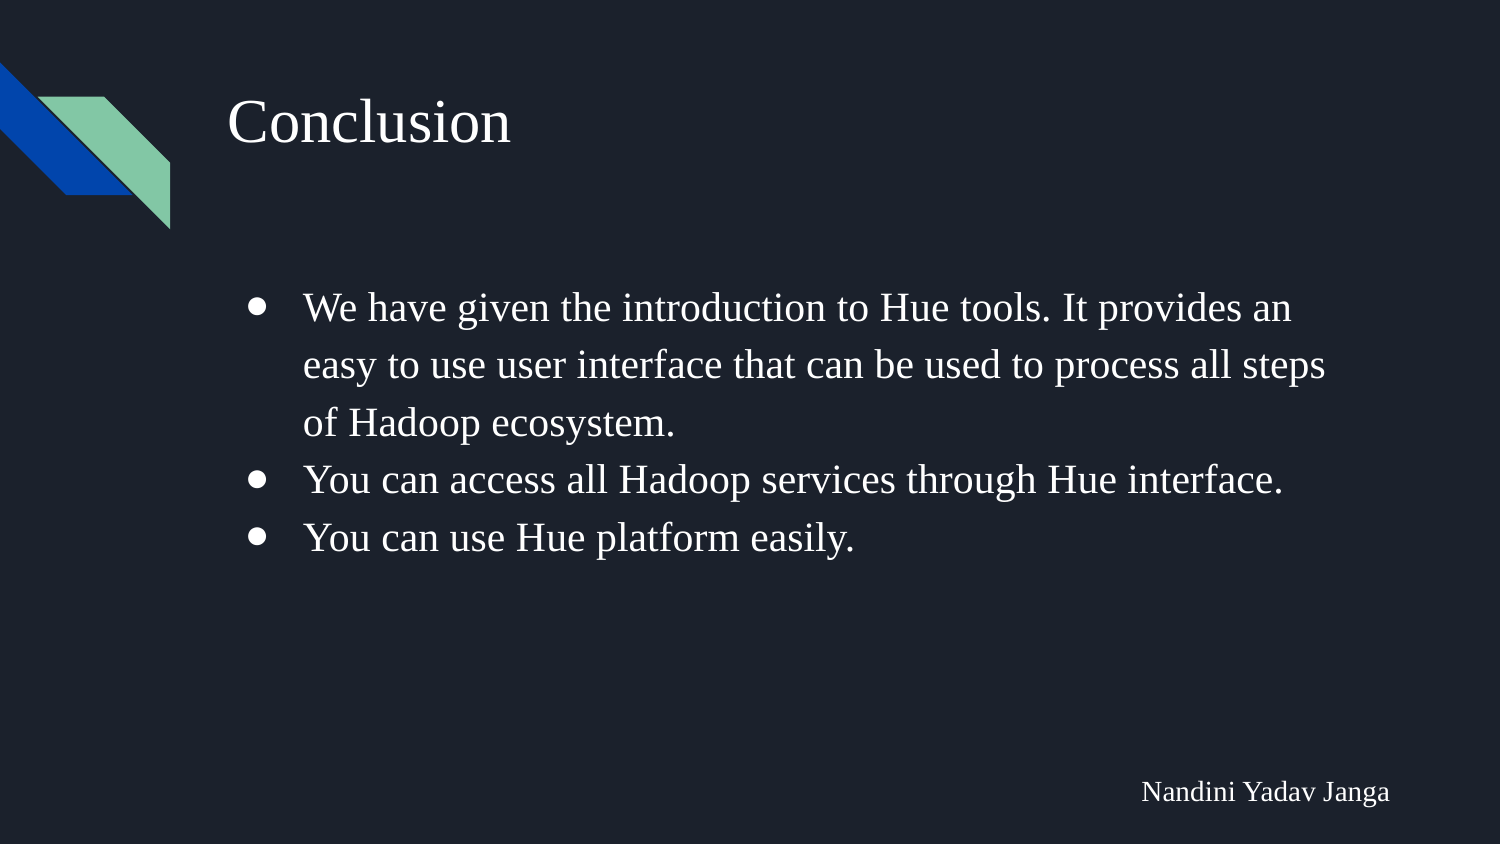

# Conclusion
We have given the introduction to Hue tools. It provides an easy to use user interface that can be used to process all steps of Hadoop ecosystem.
You can access all Hadoop services through Hue interface.
You can use Hue platform easily.

Nandini Yadav Janga